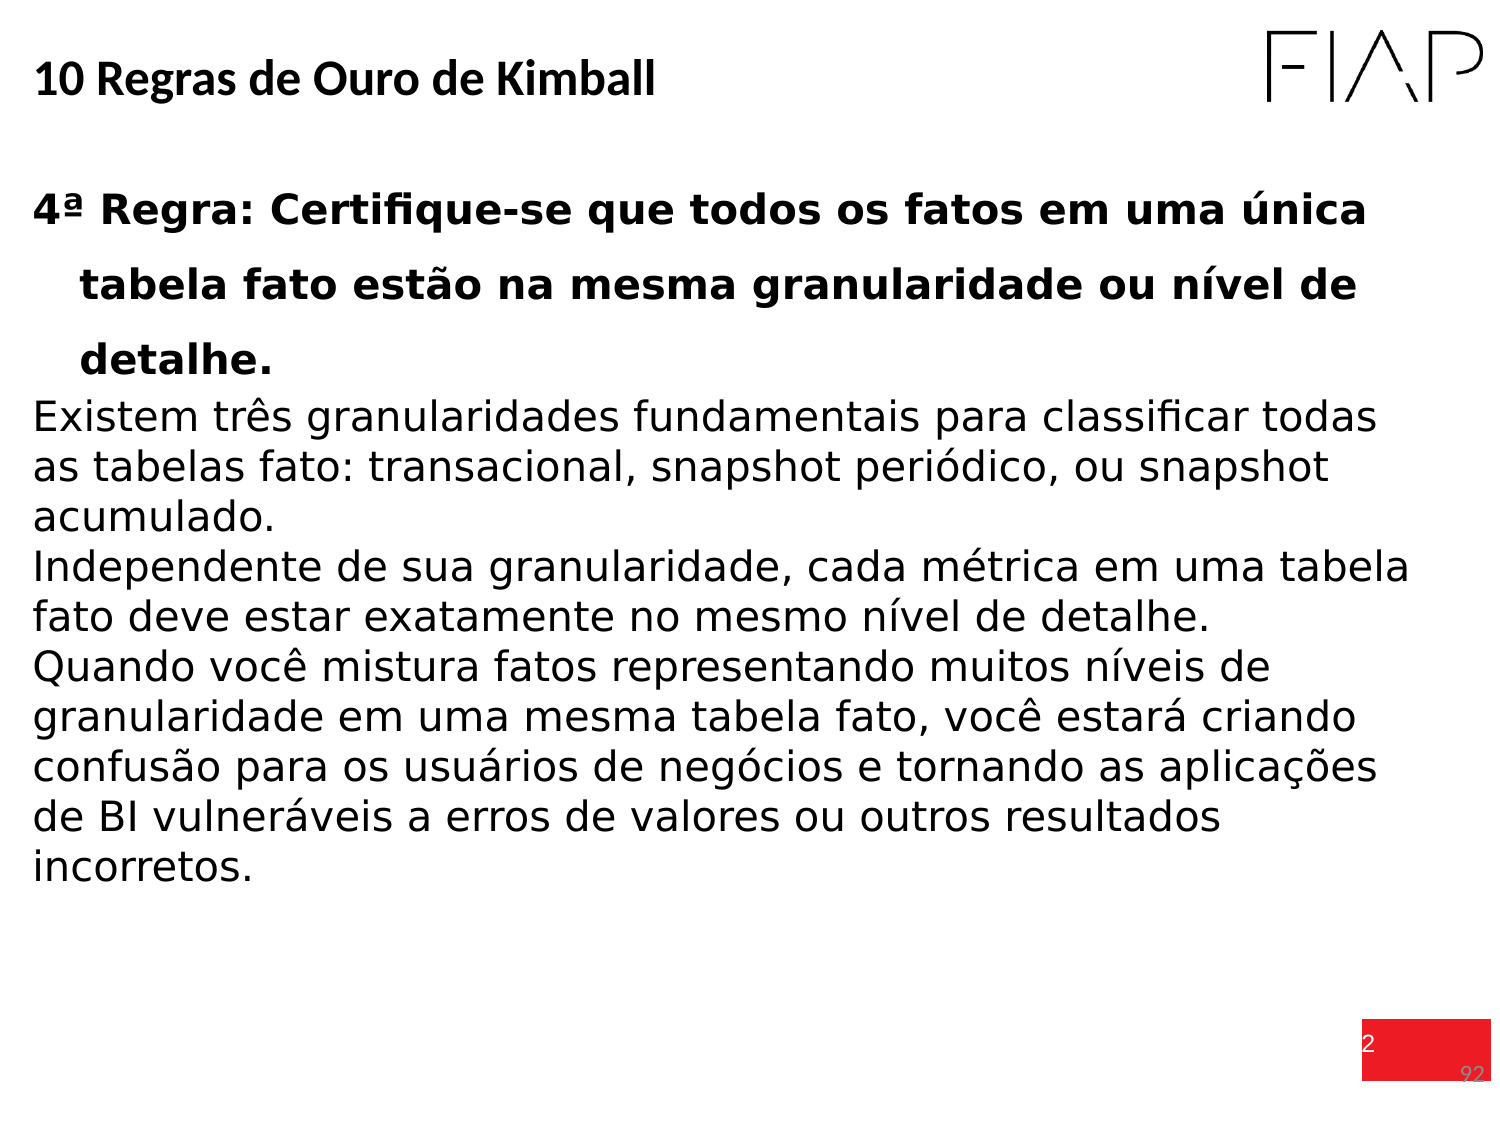

10 Regras de Ouro de Kimball
4ª Regra: Certifique-se que todos os fatos em uma única tabela fato estão na mesma granularidade ou nível de detalhe.
Existem três granularidades fundamentais para classificar todas as tabelas fato: transacional, snapshot periódico, ou snapshot acumulado.
Independente de sua granularidade, cada métrica em uma tabela fato deve estar exatamente no mesmo nível de detalhe.
Quando você mistura fatos representando muitos níveis de granularidade em uma mesma tabela fato, você estará criando confusão para os usuários de negócios e tornando as aplicações de BI vulneráveis a erros de valores ou outros resultados incorretos.
92